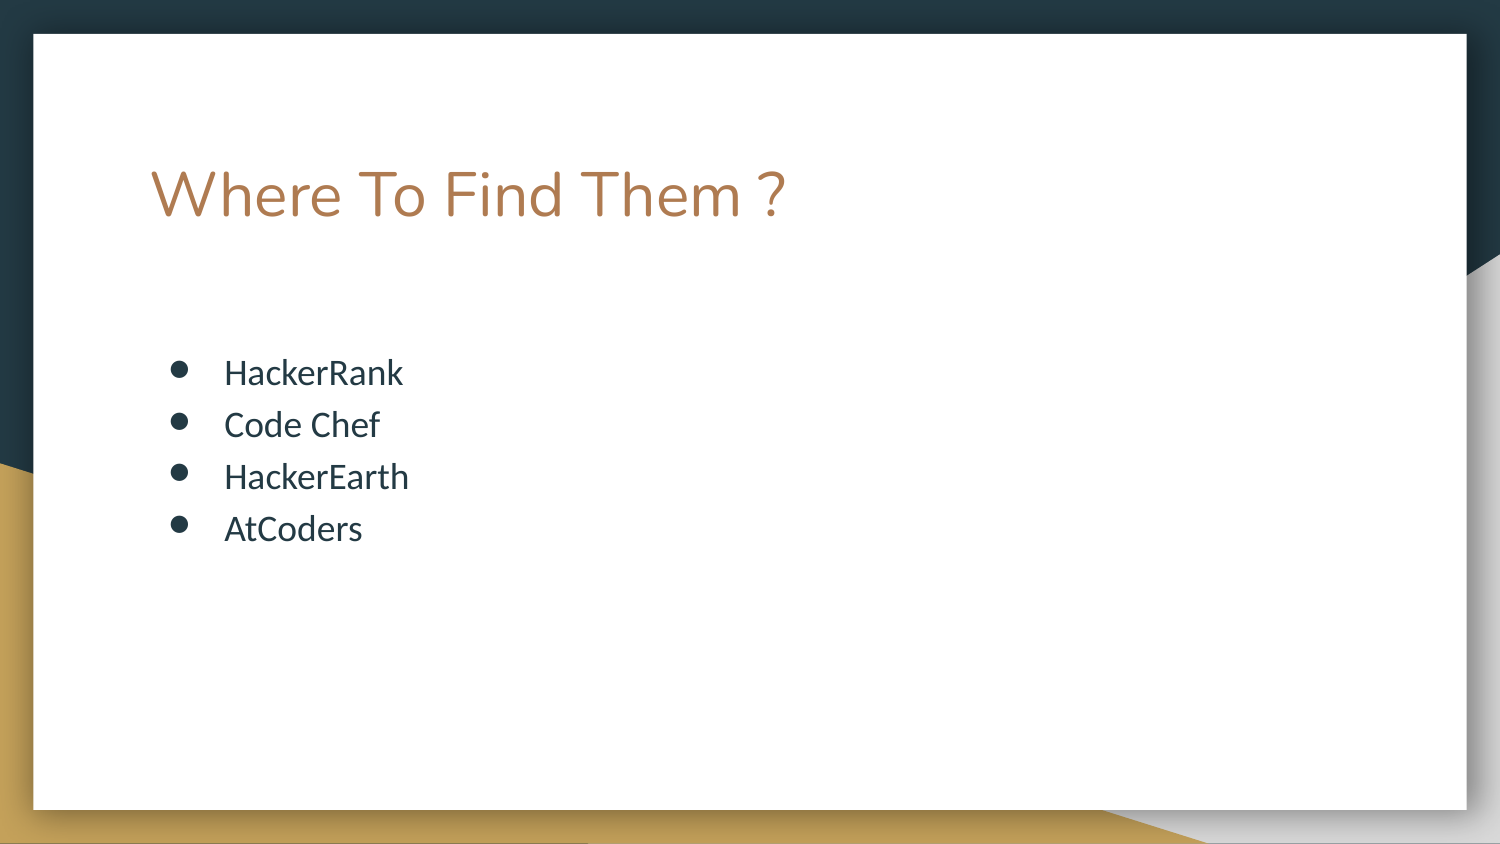

# Where To Find Them ?
HackerRank
Code Chef
HackerEarth
AtCoders